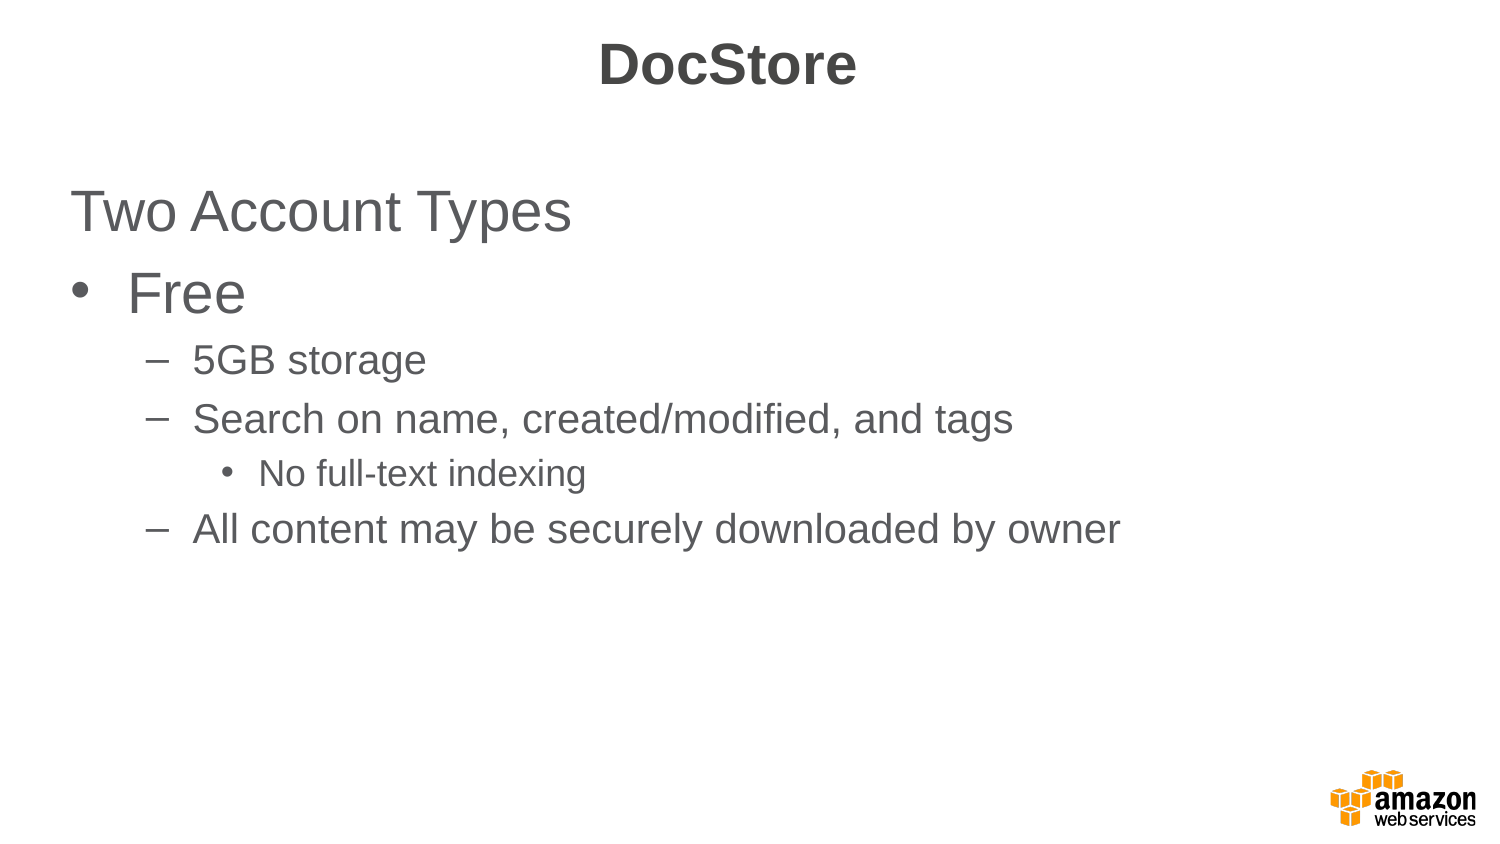

# DocStore
Two Account Types
Free
5GB storage
Search on name, created/modified, and tags
No full-text indexing
All content may be securely downloaded by owner